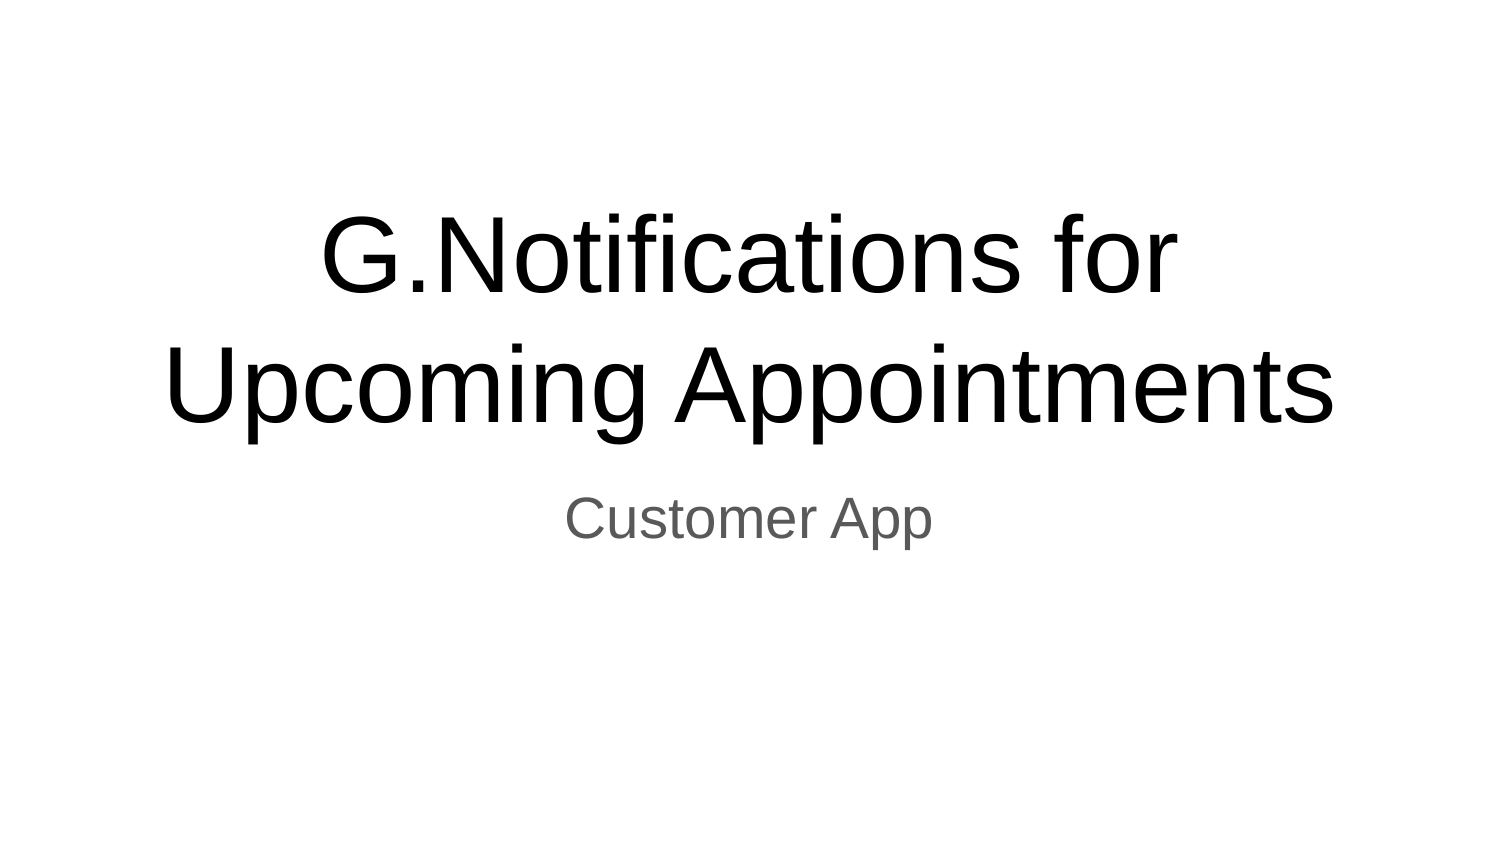

# G.Notifications for Upcoming Appointments
Customer App